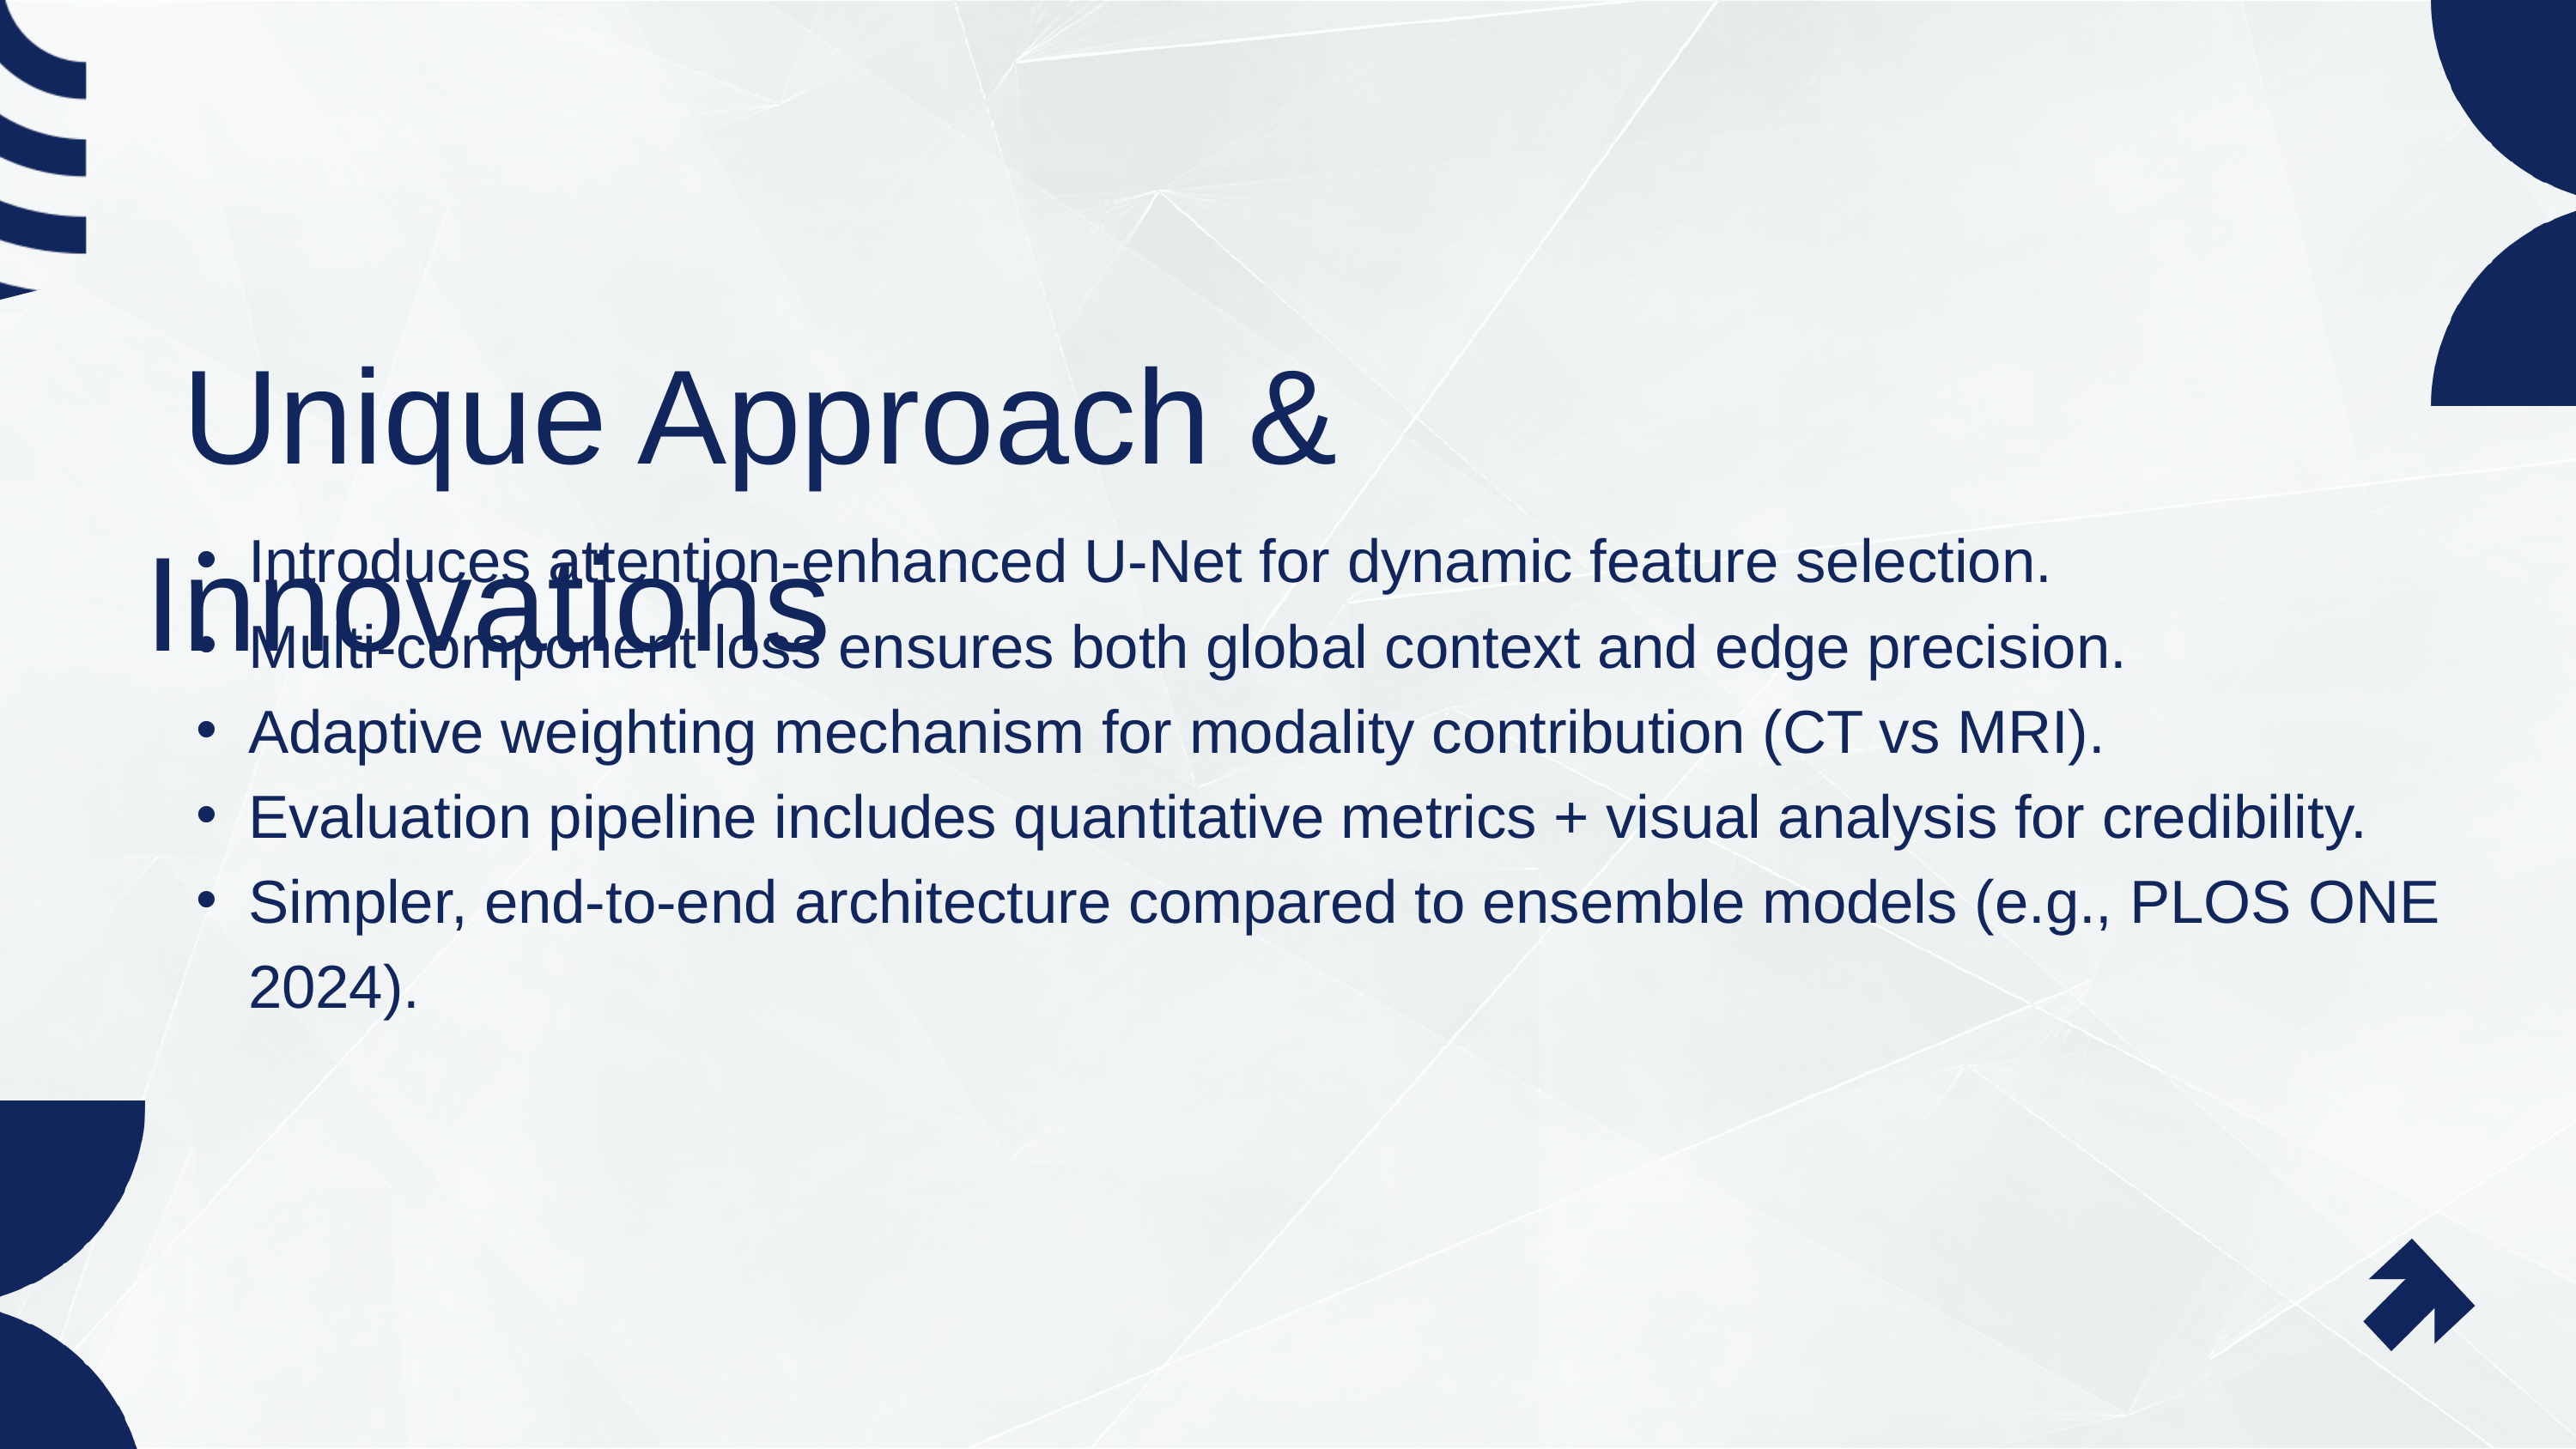

Unique Approach & Innovations
Introduces attention-enhanced U-Net for dynamic feature selection.
Multi-component loss ensures both global context and edge precision.
Adaptive weighting mechanism for modality contribution (CT vs MRI).
Evaluation pipeline includes quantitative metrics + visual analysis for credibility.
Simpler, end-to-end architecture compared to ensemble models (e.g., PLOS ONE 2024).